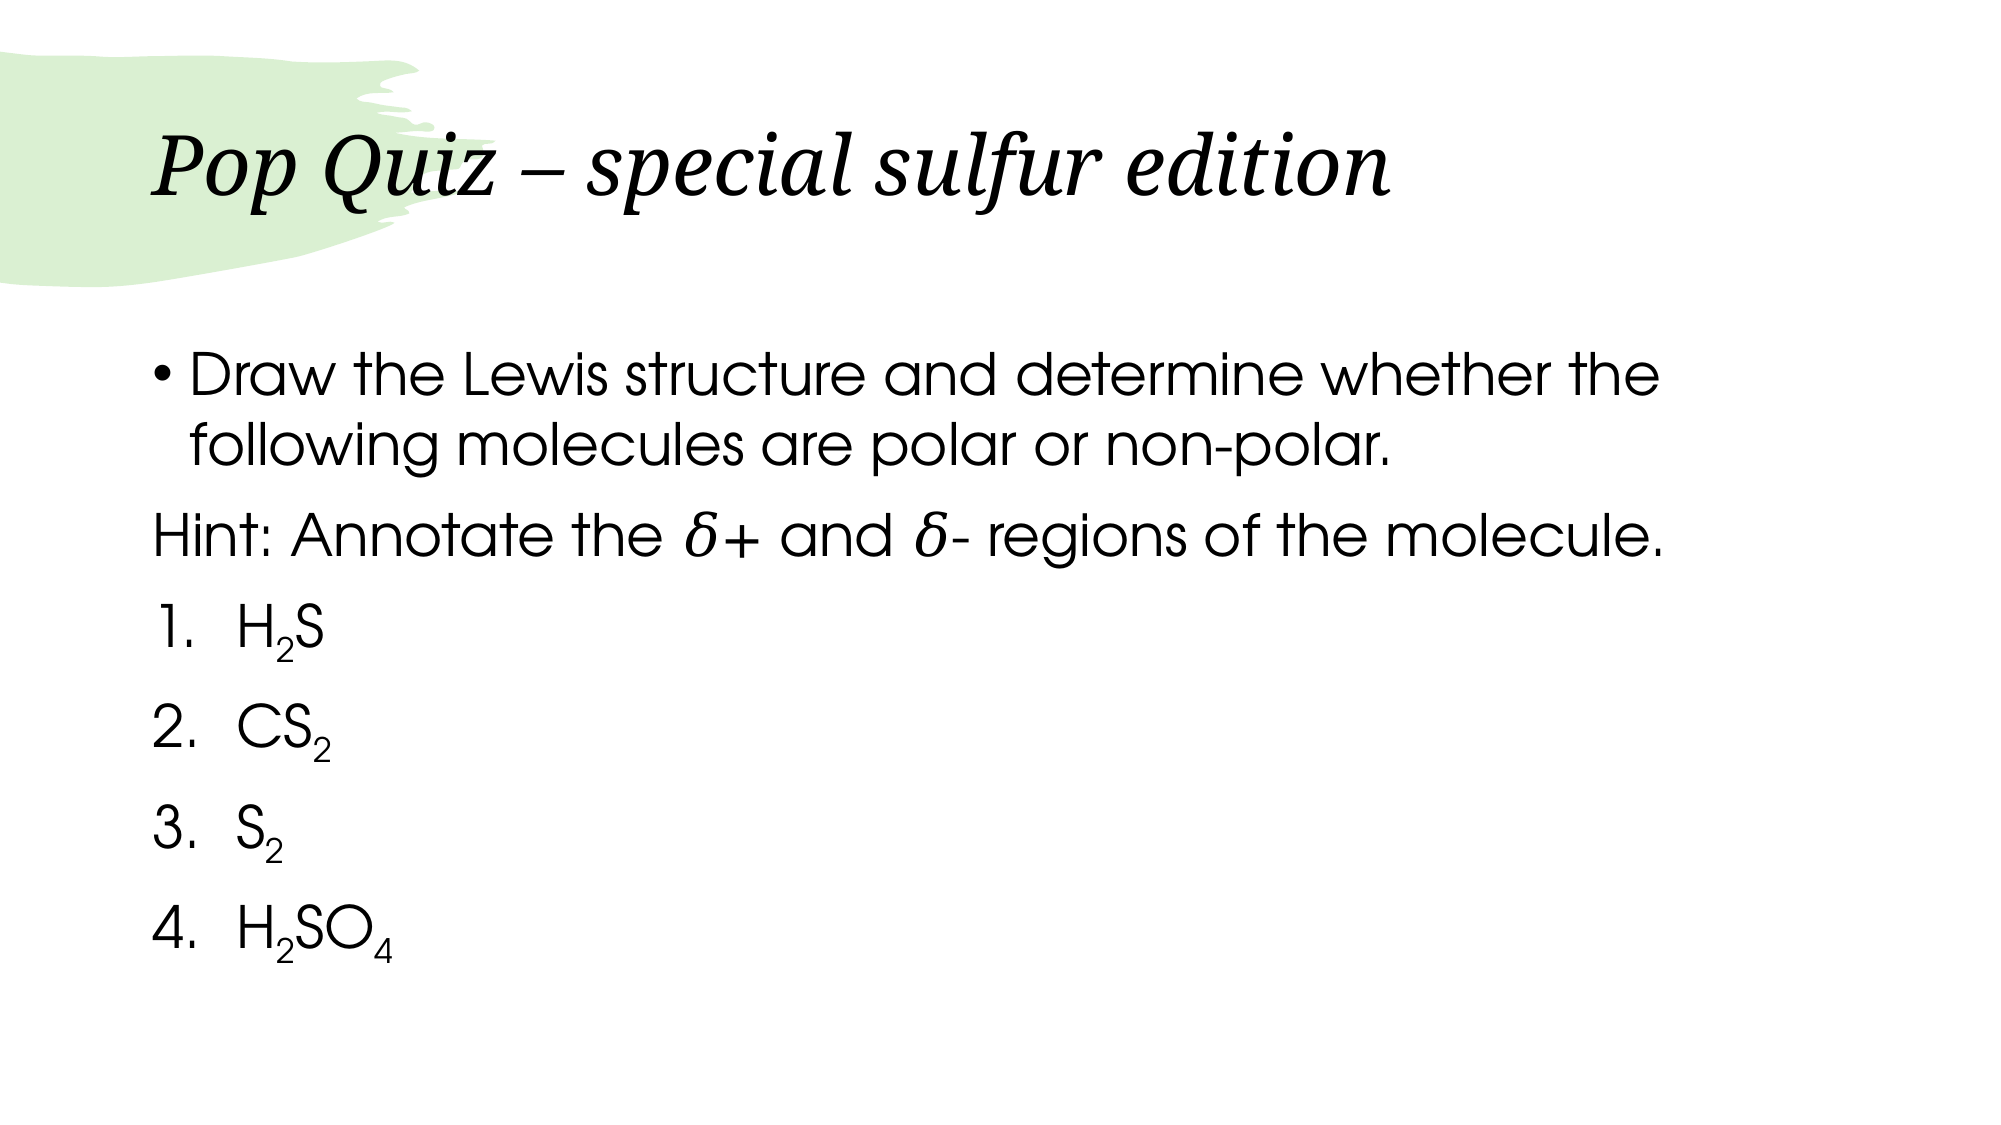

# Pop Quiz – special sulfur edition
Draw the Lewis structure and determine whether the following molecules are polar or non-polar.
Hint: Annotate the 𝛿+ and 𝛿- regions of the molecule.
H2S
CS2
S2
H2SO4